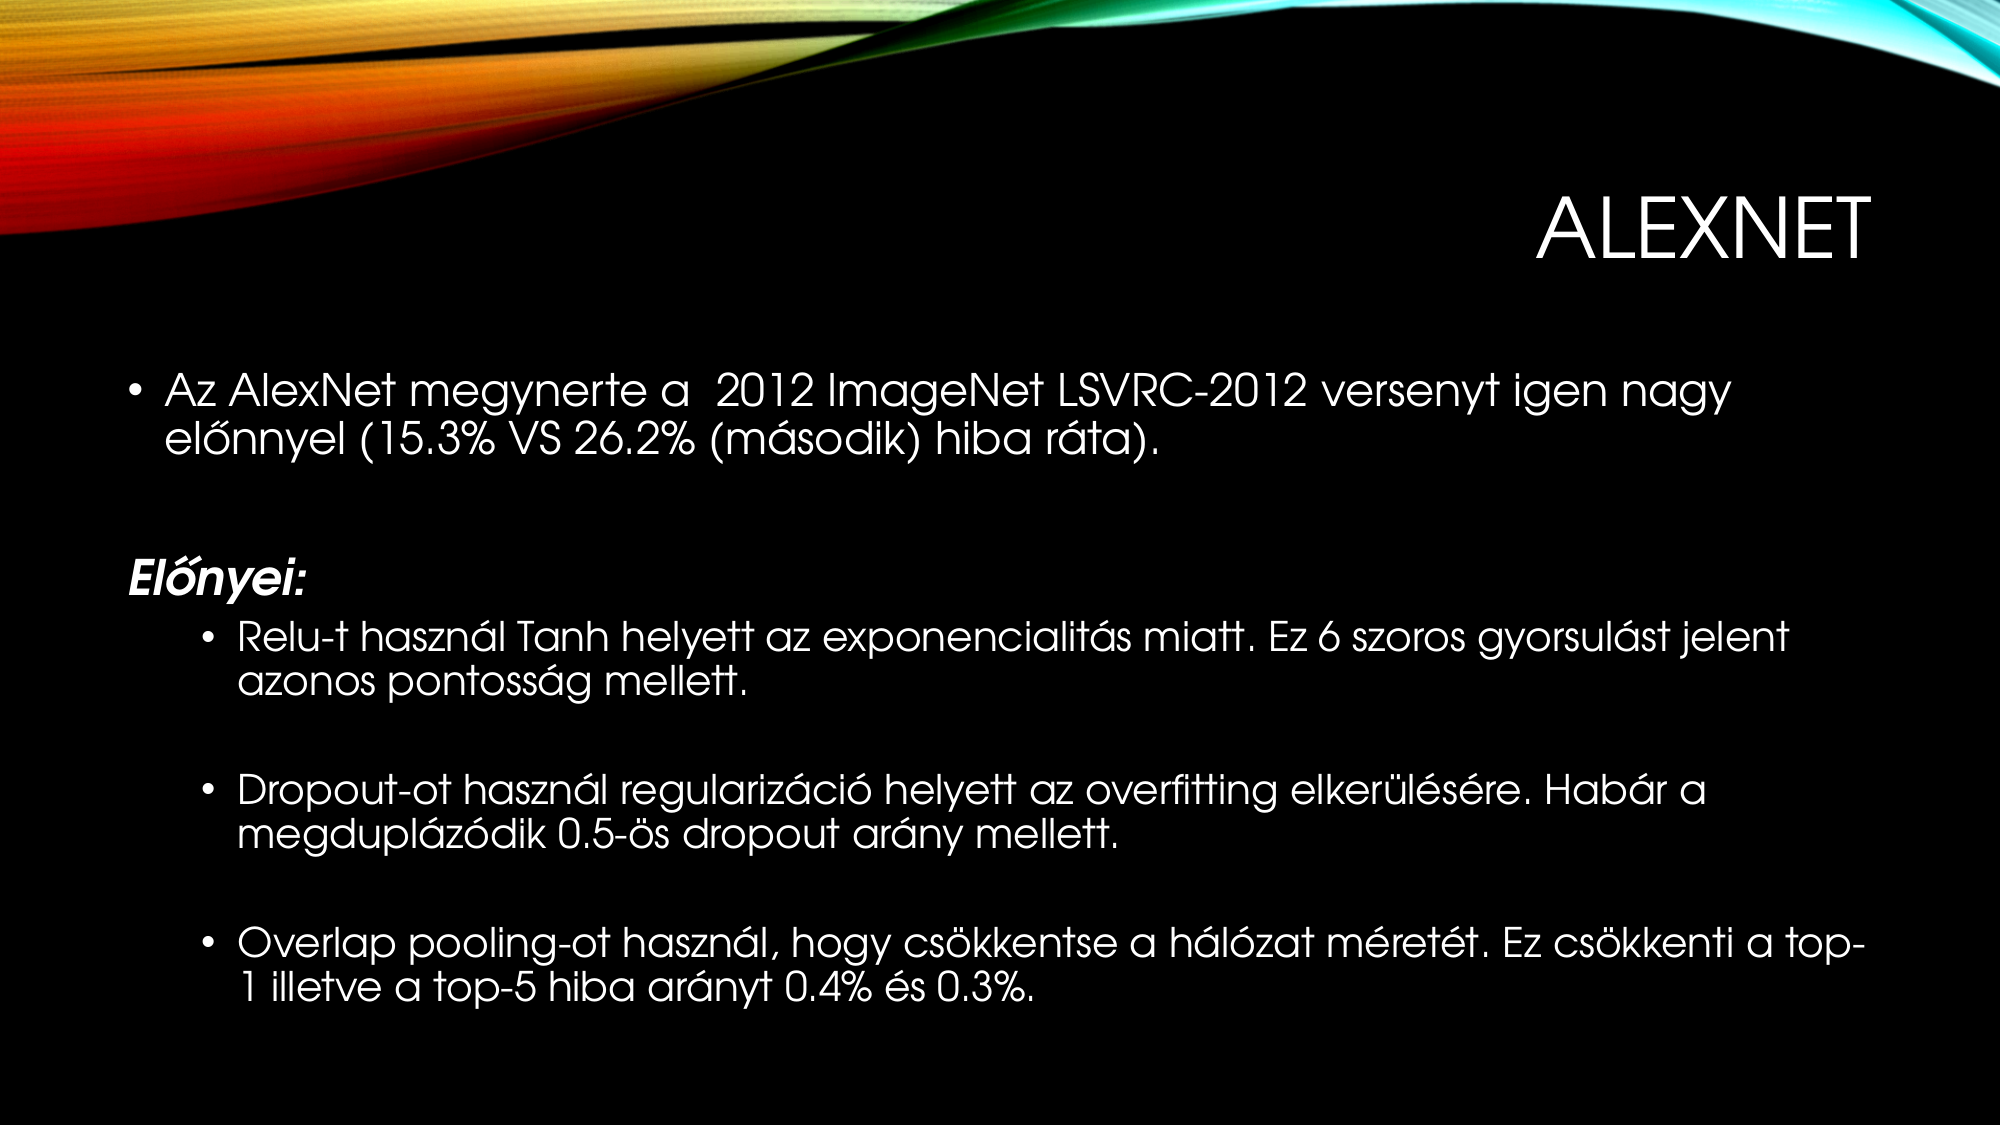

# AlexNEt
Az AlexNet megynerte a  2012 ImageNet LSVRC-2012 versenyt igen nagy előnnyel (15.3% VS 26.2% (második) hiba ráta).

Előnyei:
Relu-t használ Tanh helyett az exponencialitás miatt. Ez 6 szoros gyorsulást jelent azonos pontosság mellett.

Dropout-ot használ regularizáció helyett az overfitting elkerülésére. Habár a megduplázódik 0.5-ös dropout arány mellett.

Overlap pooling-ot használ, hogy csökkentse a hálózat méretét. Ez csökkenti a top-1 illetve a top-5 hiba arányt 0.4% és 0.3%.